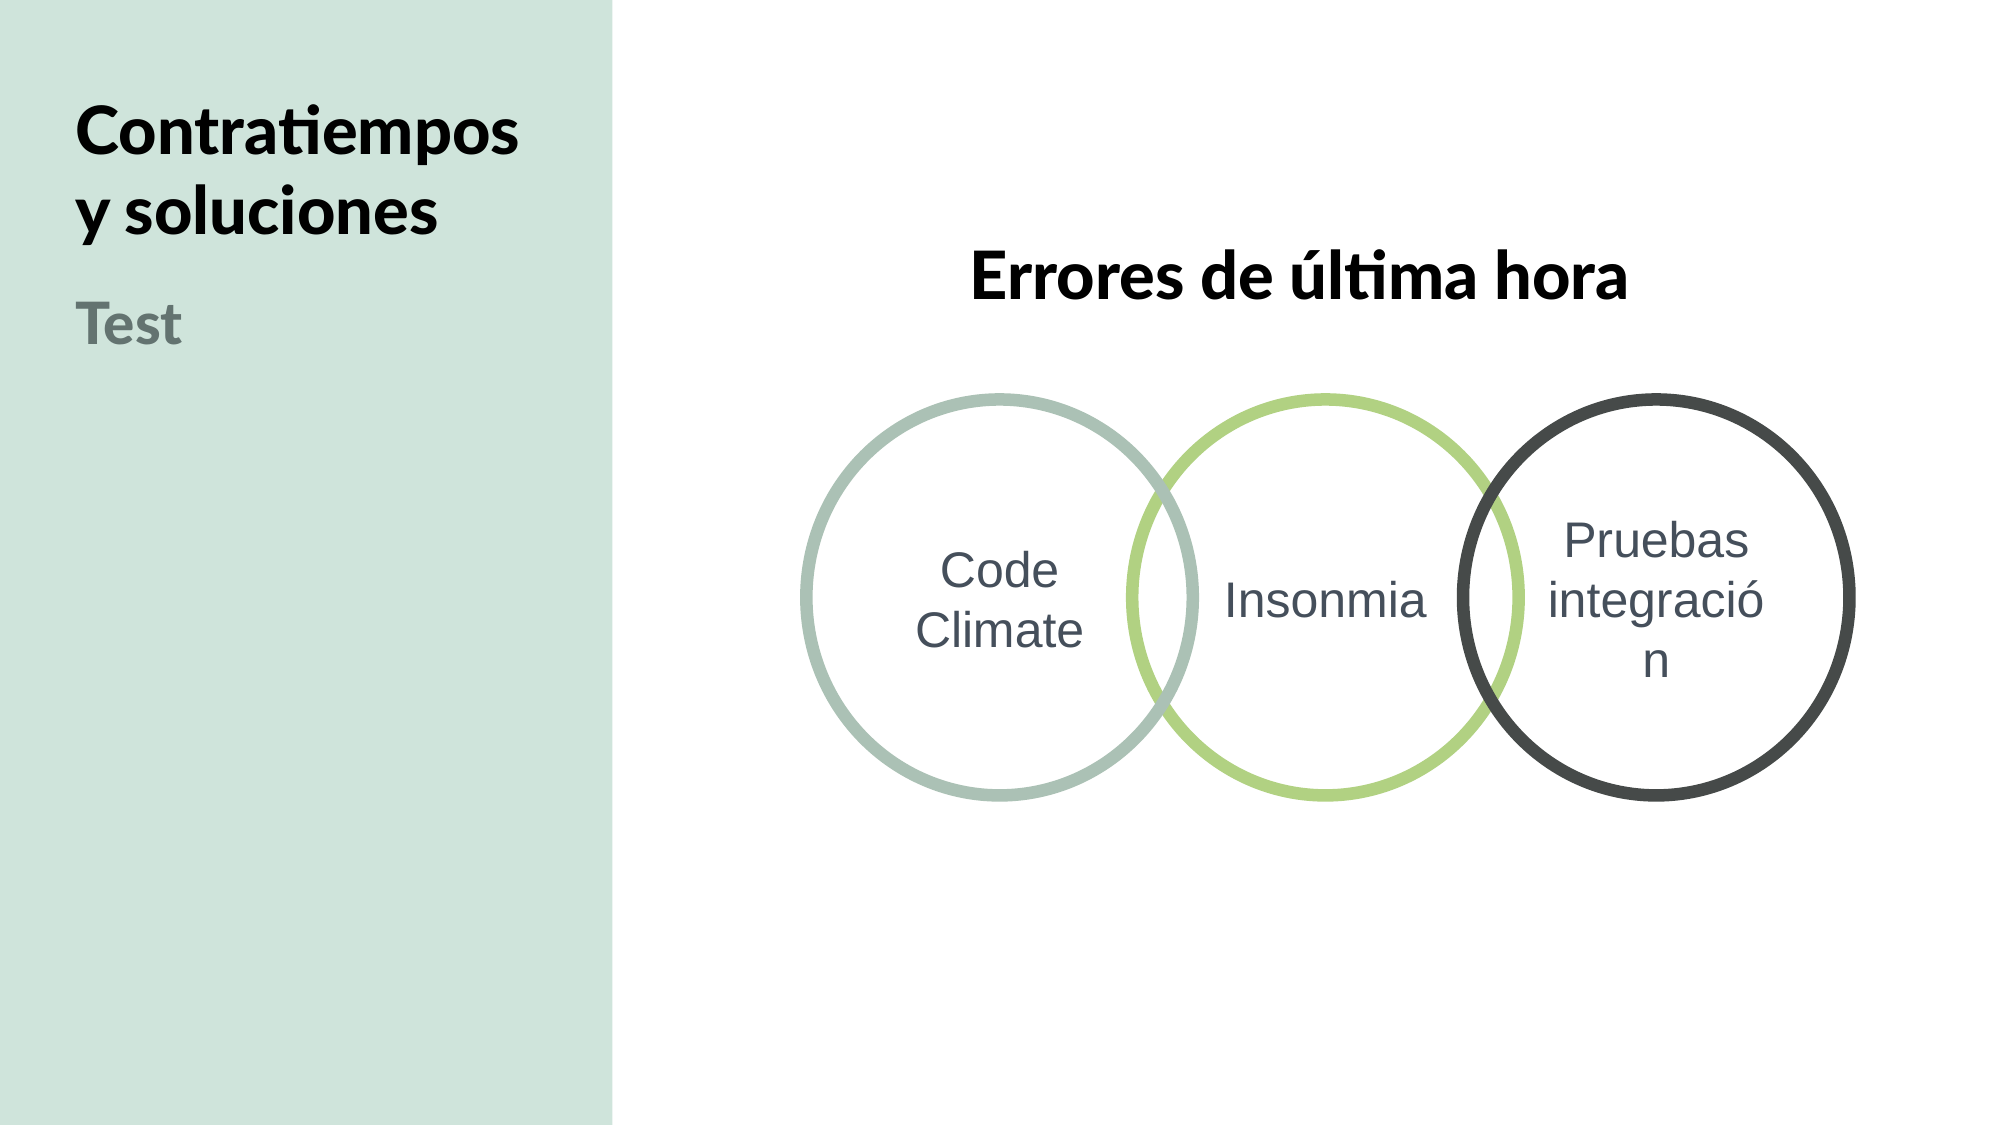

Contratiempos y soluciones
Errores de última hora
Test
Code Climate
Insonmia

Pruebas integración